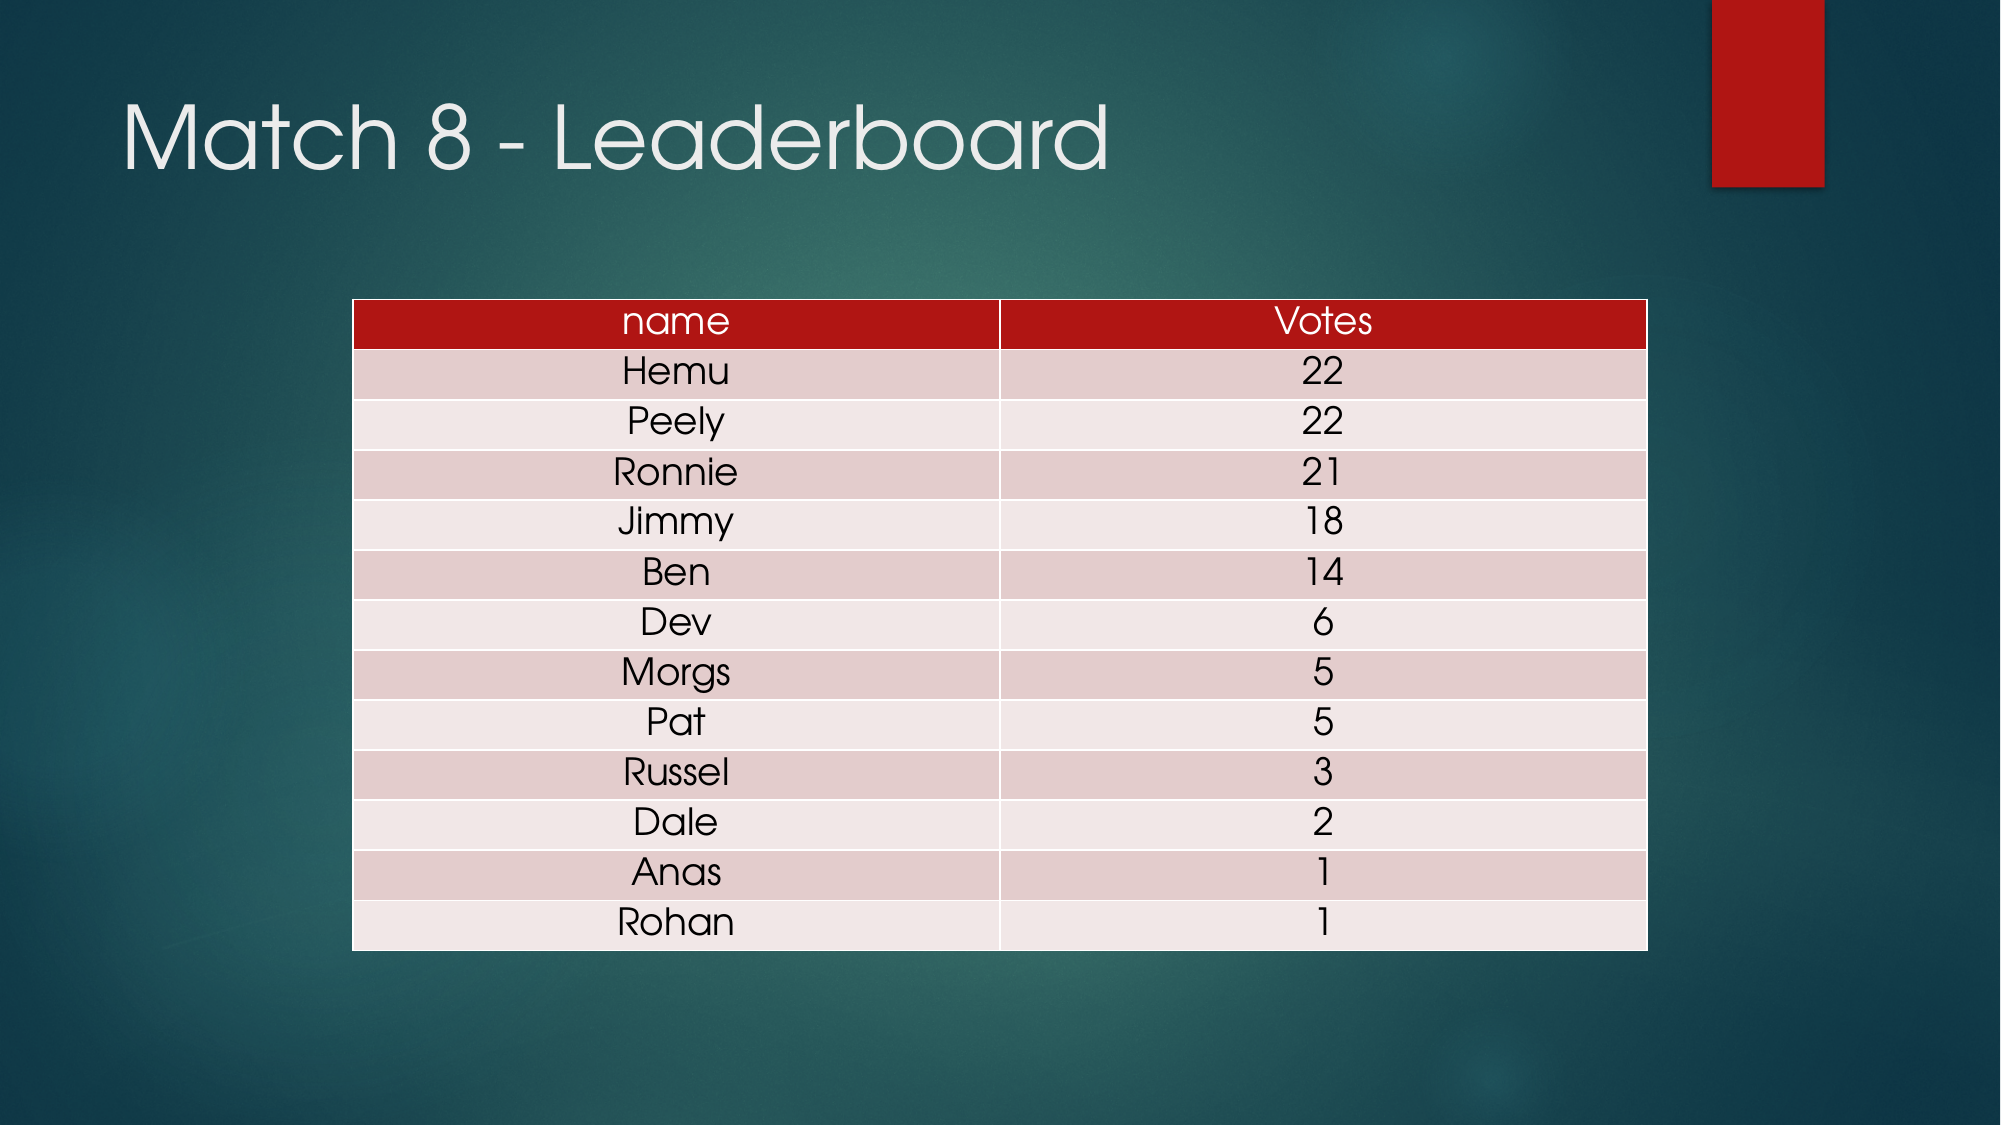

# Match 8 - Leaderboard
| name | Votes |
| --- | --- |
| Hemu | 22 |
| Peely | 22 |
| Ronnie | 21 |
| Jimmy | 18 |
| Ben | 14 |
| Dev | 6 |
| Morgs | 5 |
| Pat | 5 |
| Russel | 3 |
| Dale | 2 |
| Anas | 1 |
| Rohan | 1 |